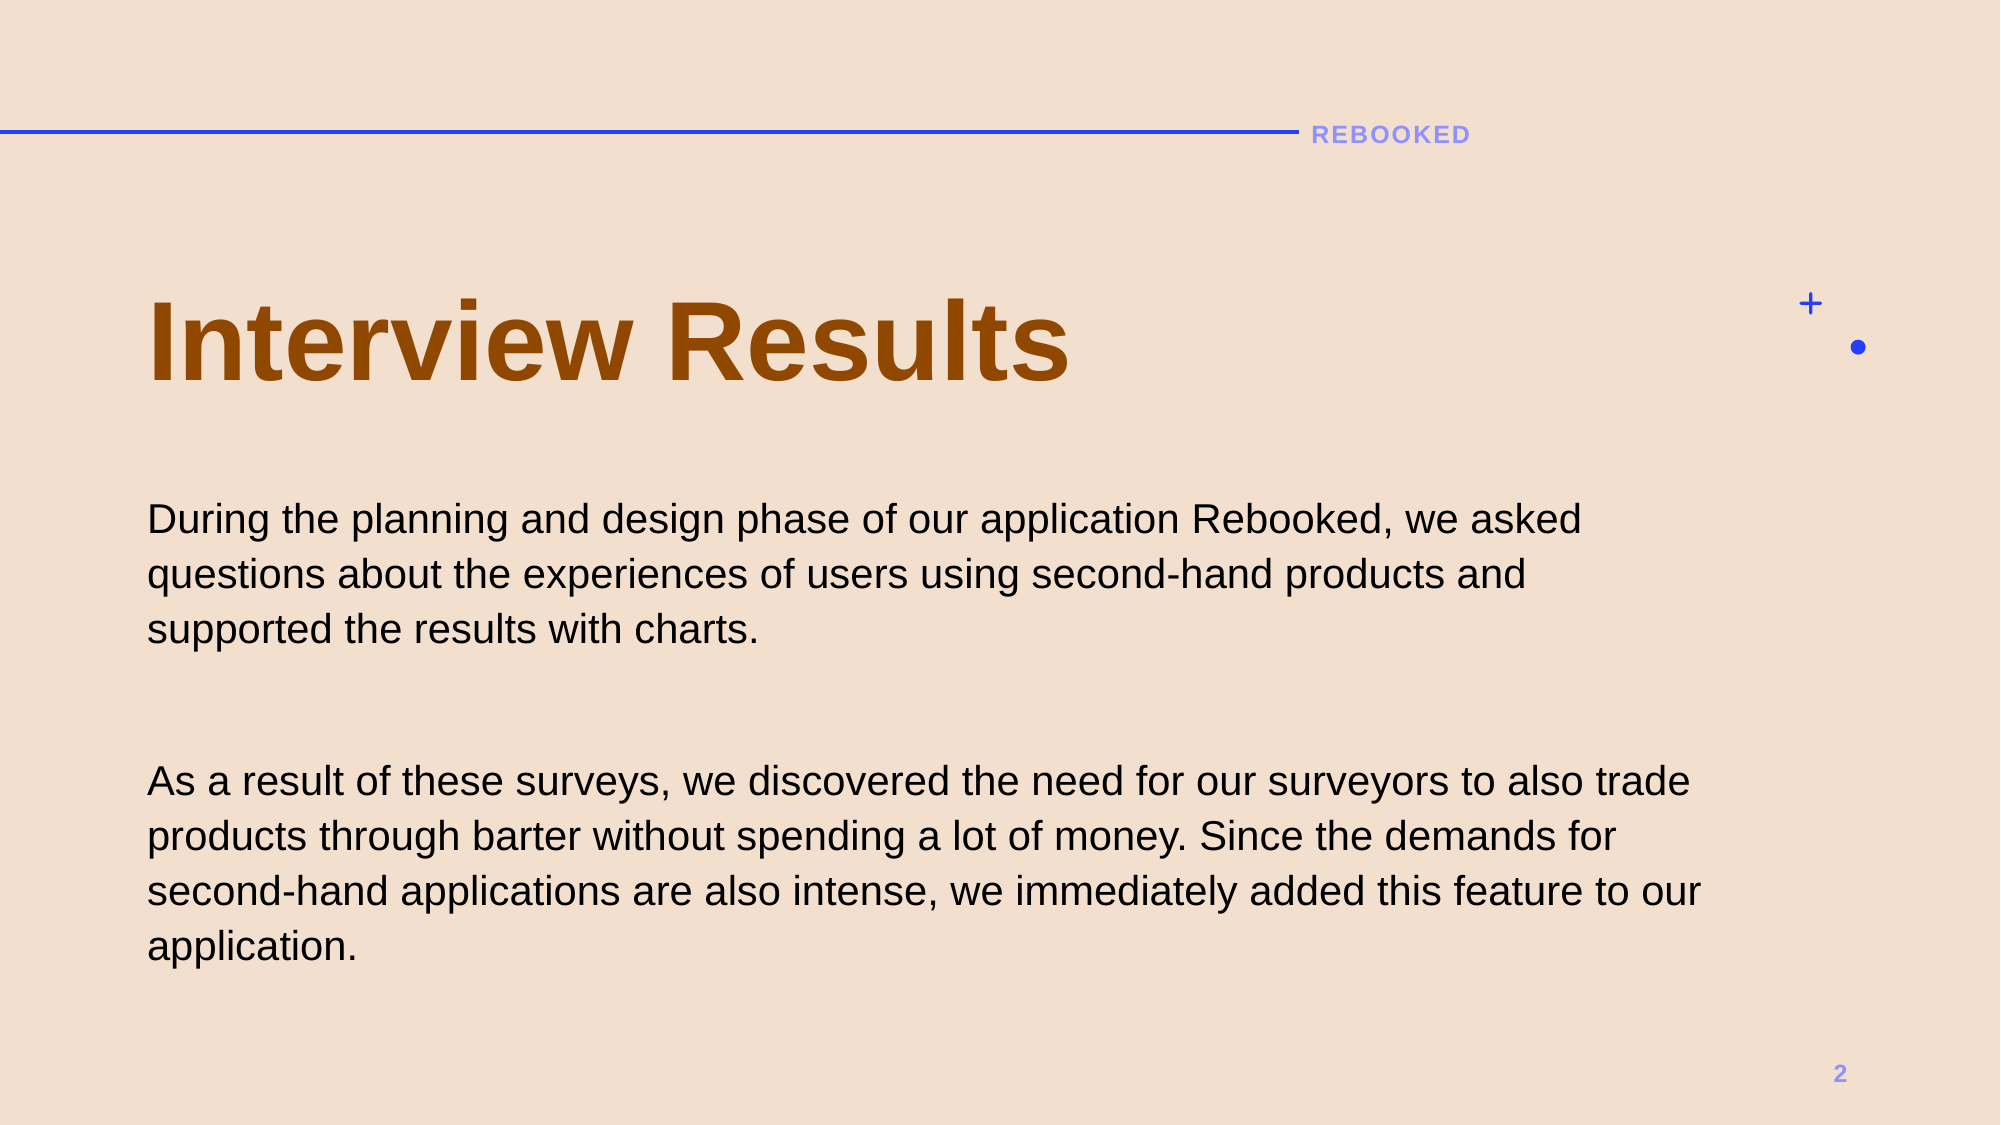

rebooked
# Interview Results
During the planning and design phase of our application Rebooked, we asked questions about the experiences of users using second-hand products and supported the results with charts.

As a result of these surveys, we discovered the need for our surveyors to also trade products through barter without spending a lot of money. Since the demands for second-hand applications are also intense, we immediately added this feature to our application.
2